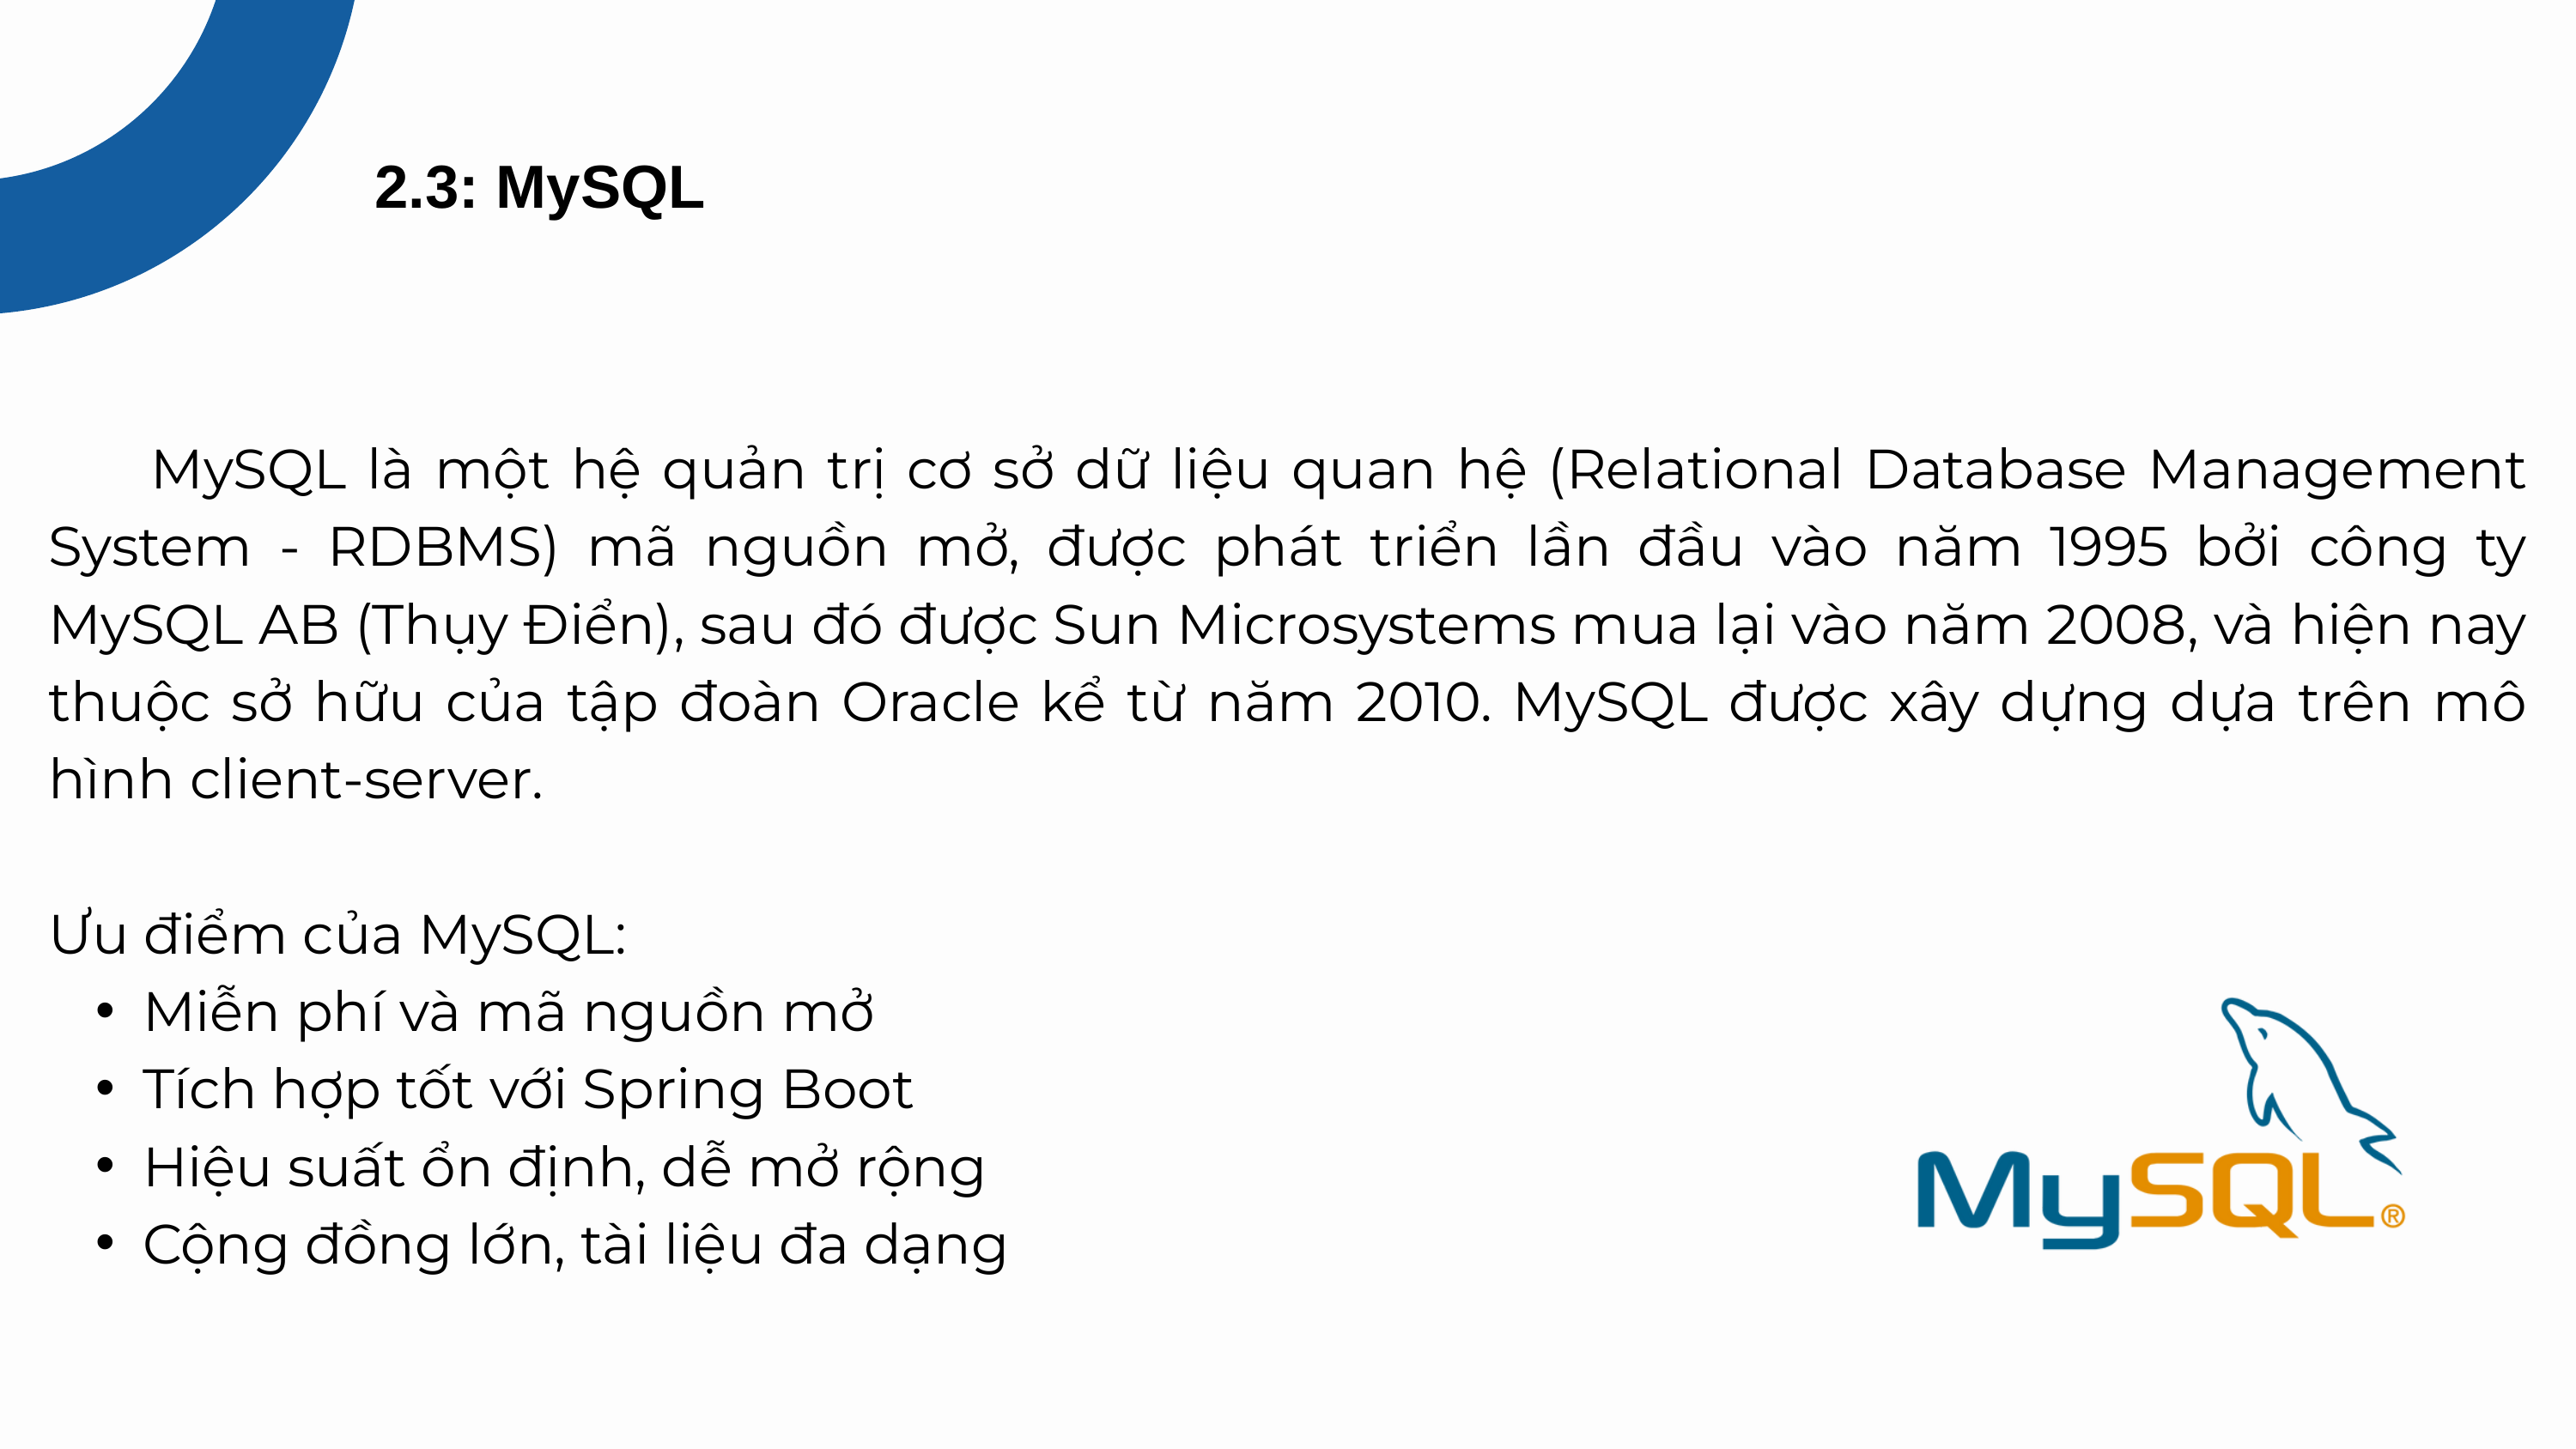

2.3: MySQL
     MySQL là một hệ quản trị cơ sở dữ liệu quan hệ (Relational Database Management System - RDBMS) mã nguồn mở, được phát triển lần đầu vào năm 1995 bởi công ty MySQL AB (Thụy Điển), sau đó được Sun Microsystems mua lại vào năm 2008, và hiện nay thuộc sở hữu của tập đoàn Oracle kể từ năm 2010. MySQL được xây dựng dựa trên mô hình client-server.

Ưu điểm của MySQL:
Miễn phí và mã nguồn mở
Tích hợp tốt với Spring Boot
Hiệu suất ổn định, dễ mở rộng
Cộng đồng lớn, tài liệu đa dạng